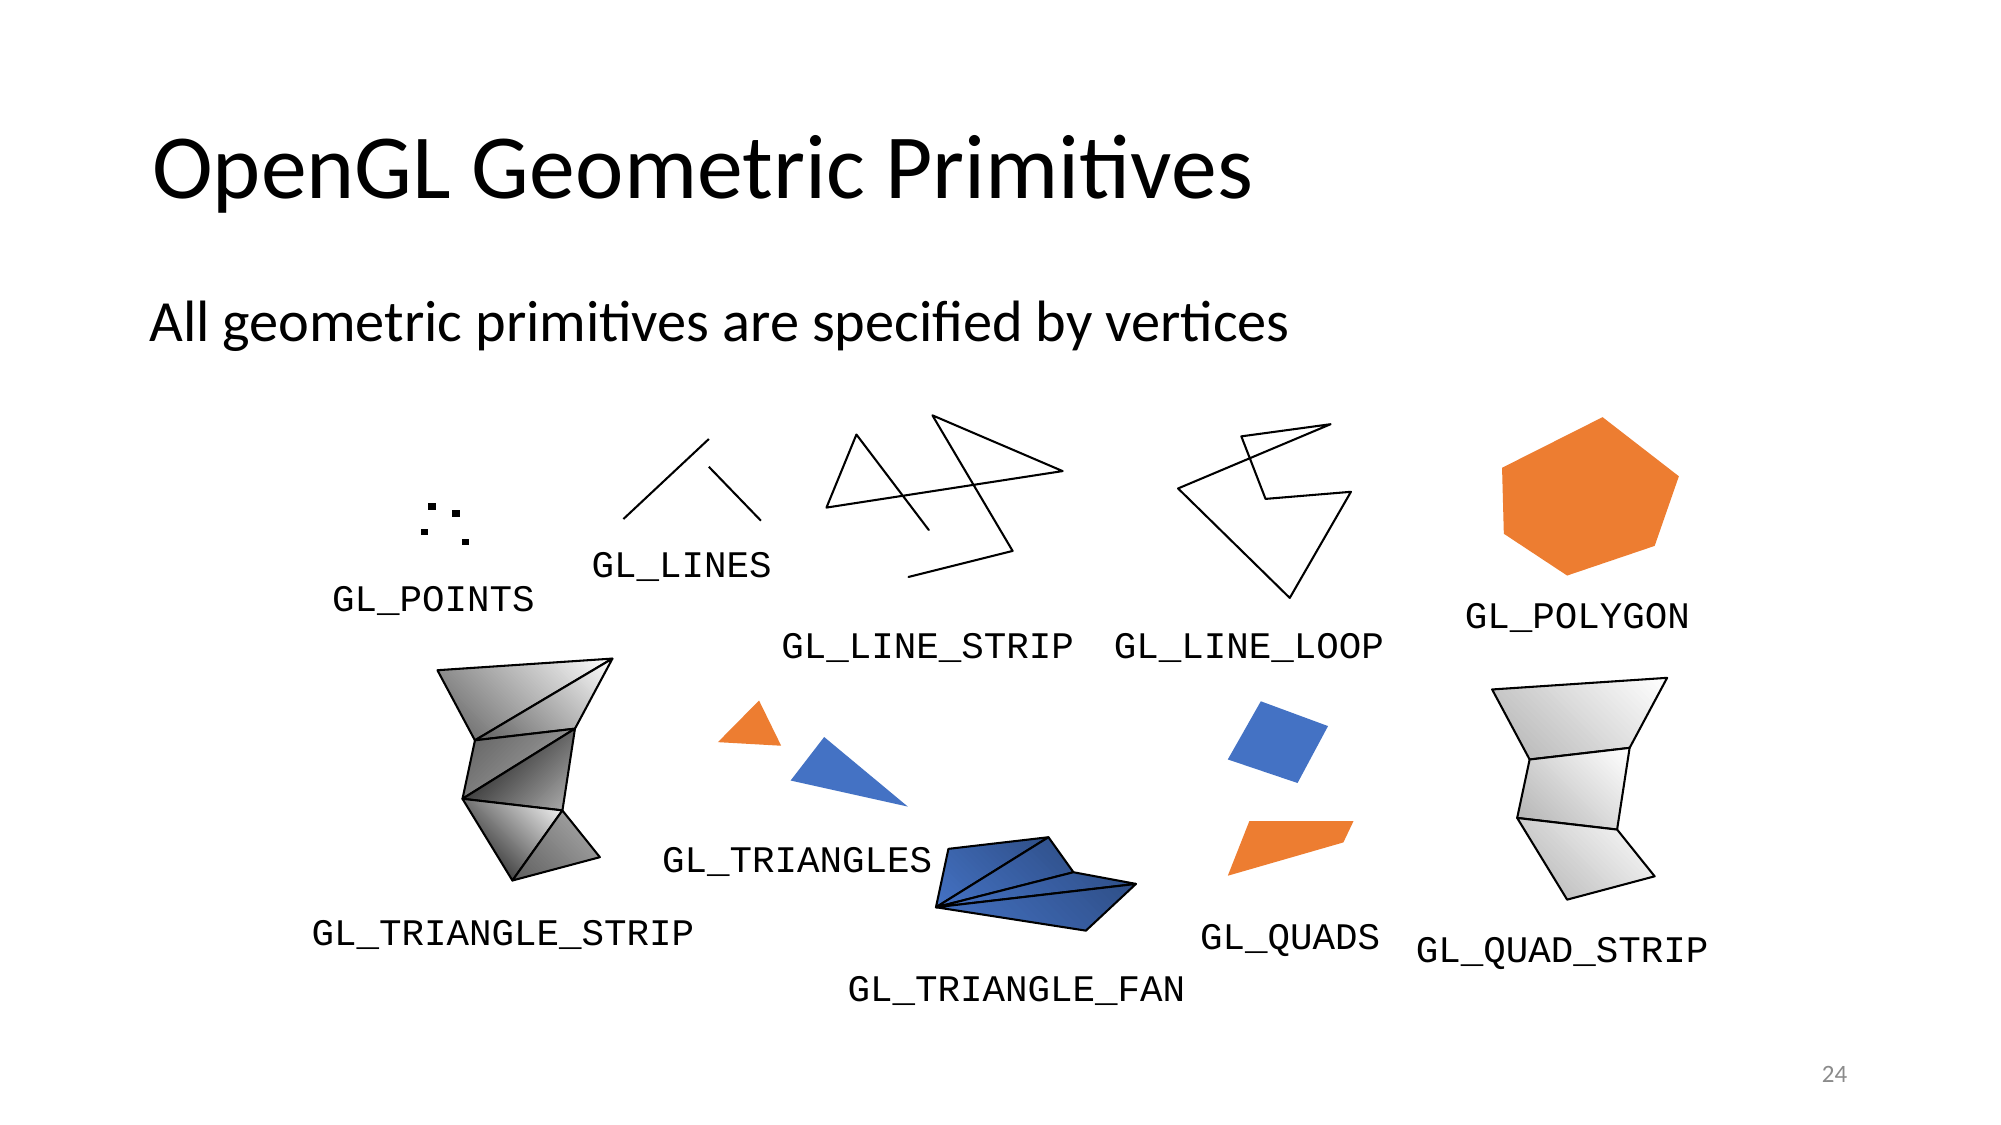

# OpenGL Geometric Primitives
All geometric primitives are specified by vertices

GL_LINE_STRIP

GL_POLYGON

GL_LINE_LOOP

GL_LINES

GL_POINTS

GL_TRIANGLE_STRIP

GL_QUAD_STRIP

GL_TRIANGLES

GL_QUADS

GL_TRIANGLE_FAN
24